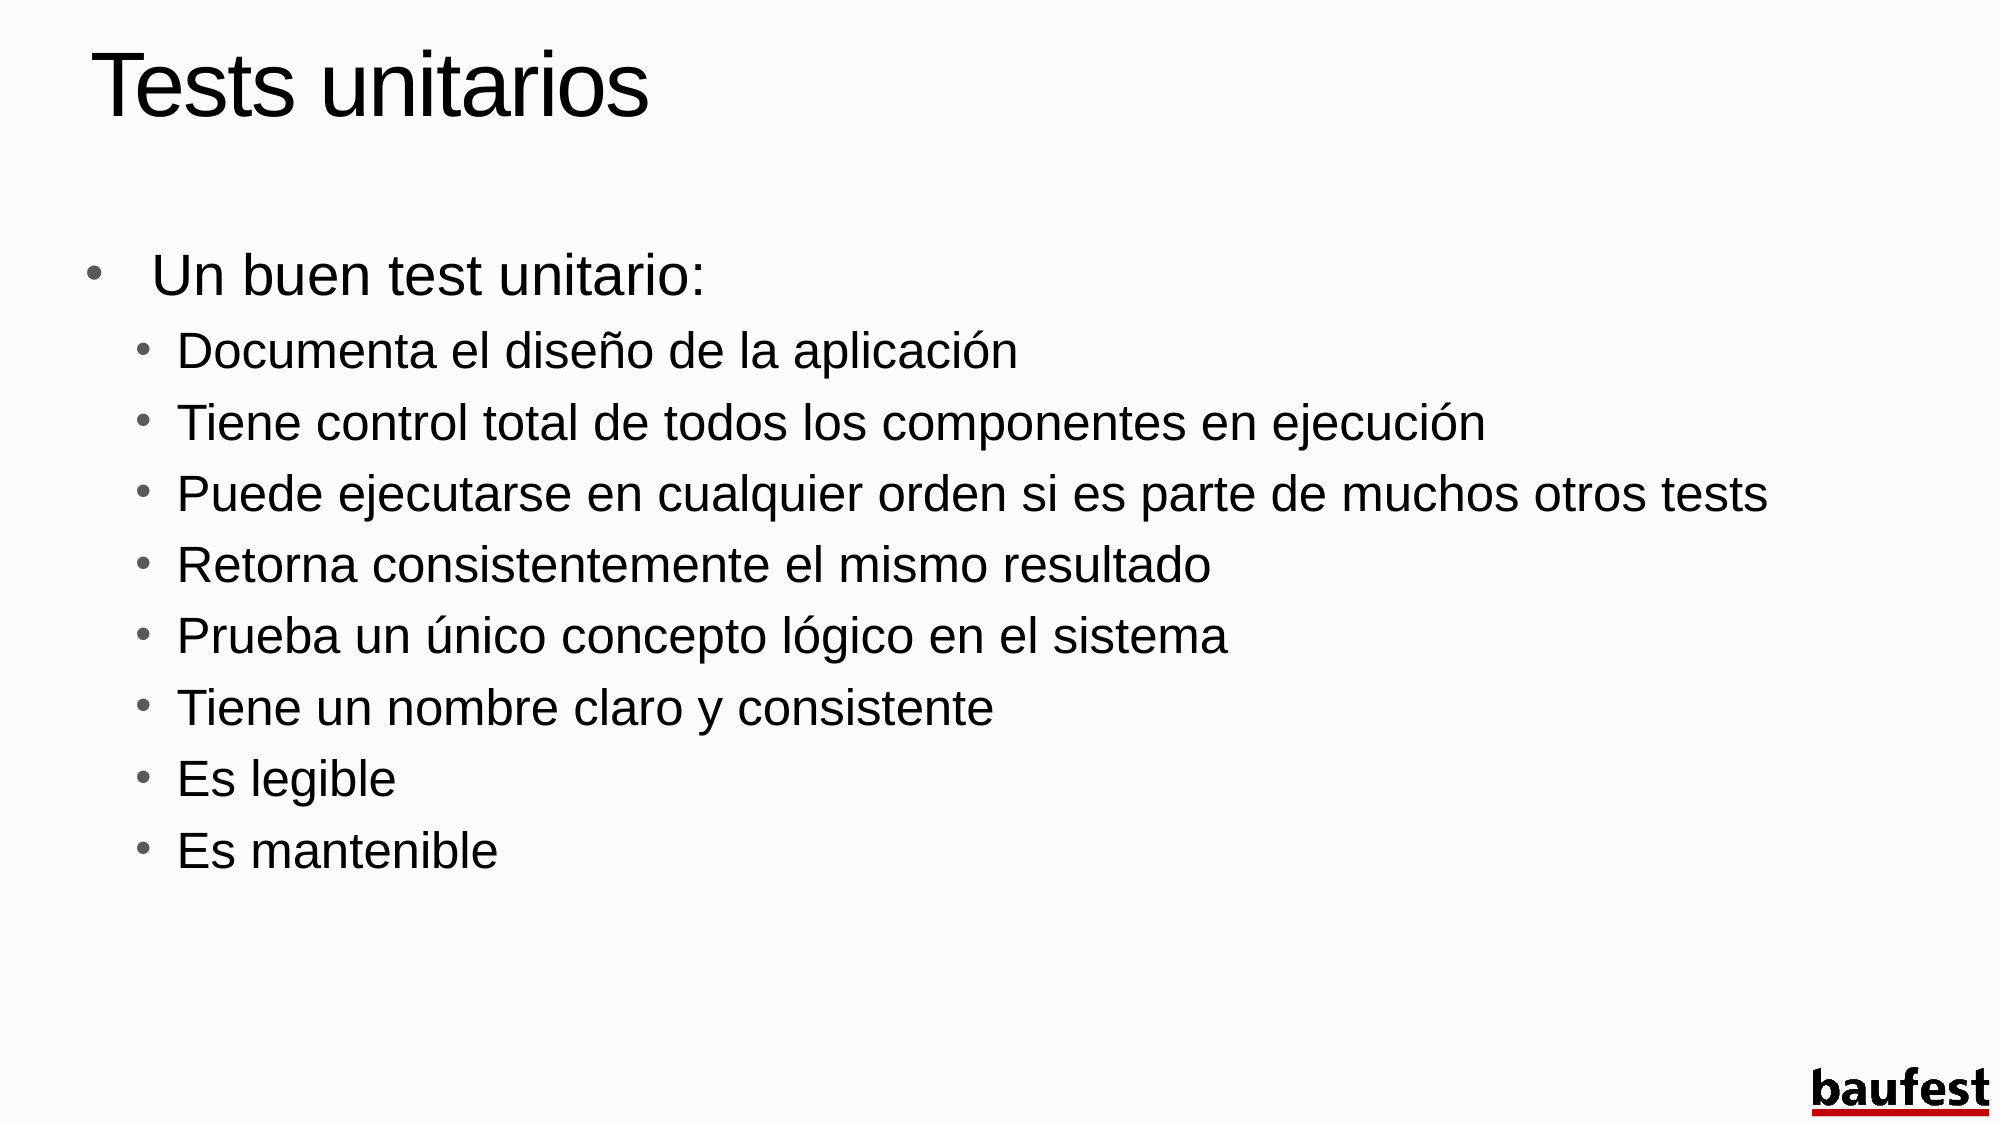

# Tests unitarios
 Un buen test unitario:
Documenta el diseño de la aplicación
Tiene control total de todos los componentes en ejecución
Puede ejecutarse en cualquier orden si es parte de muchos otros tests
Retorna consistentemente el mismo resultado
Prueba un único concepto lógico en el sistema
Tiene un nombre claro y consistente
Es legible
Es mantenible